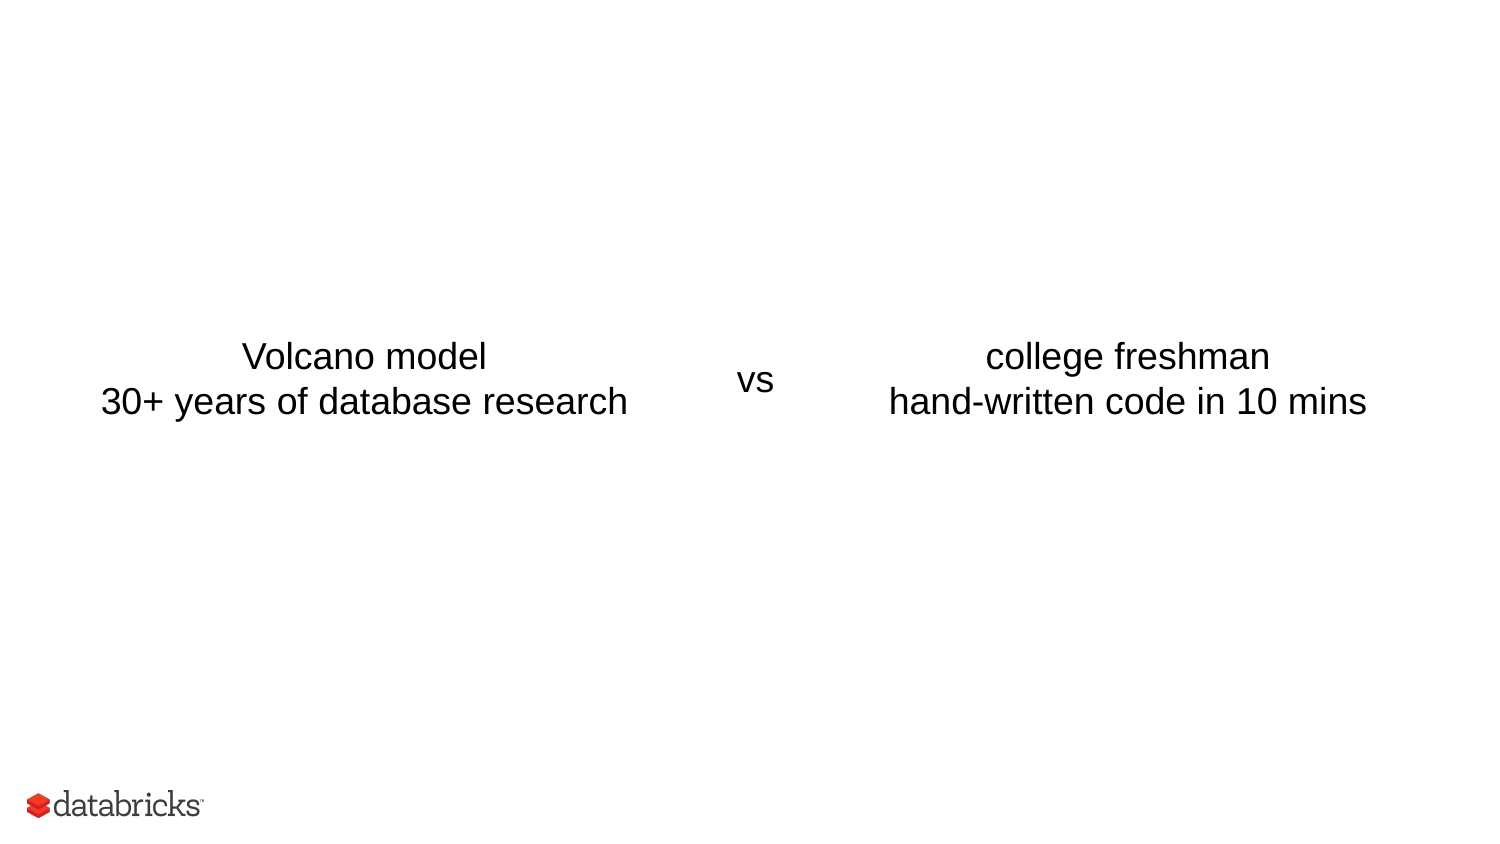

college freshman
hand-written code in 10 mins
Volcano model
30+ years of database research
vs